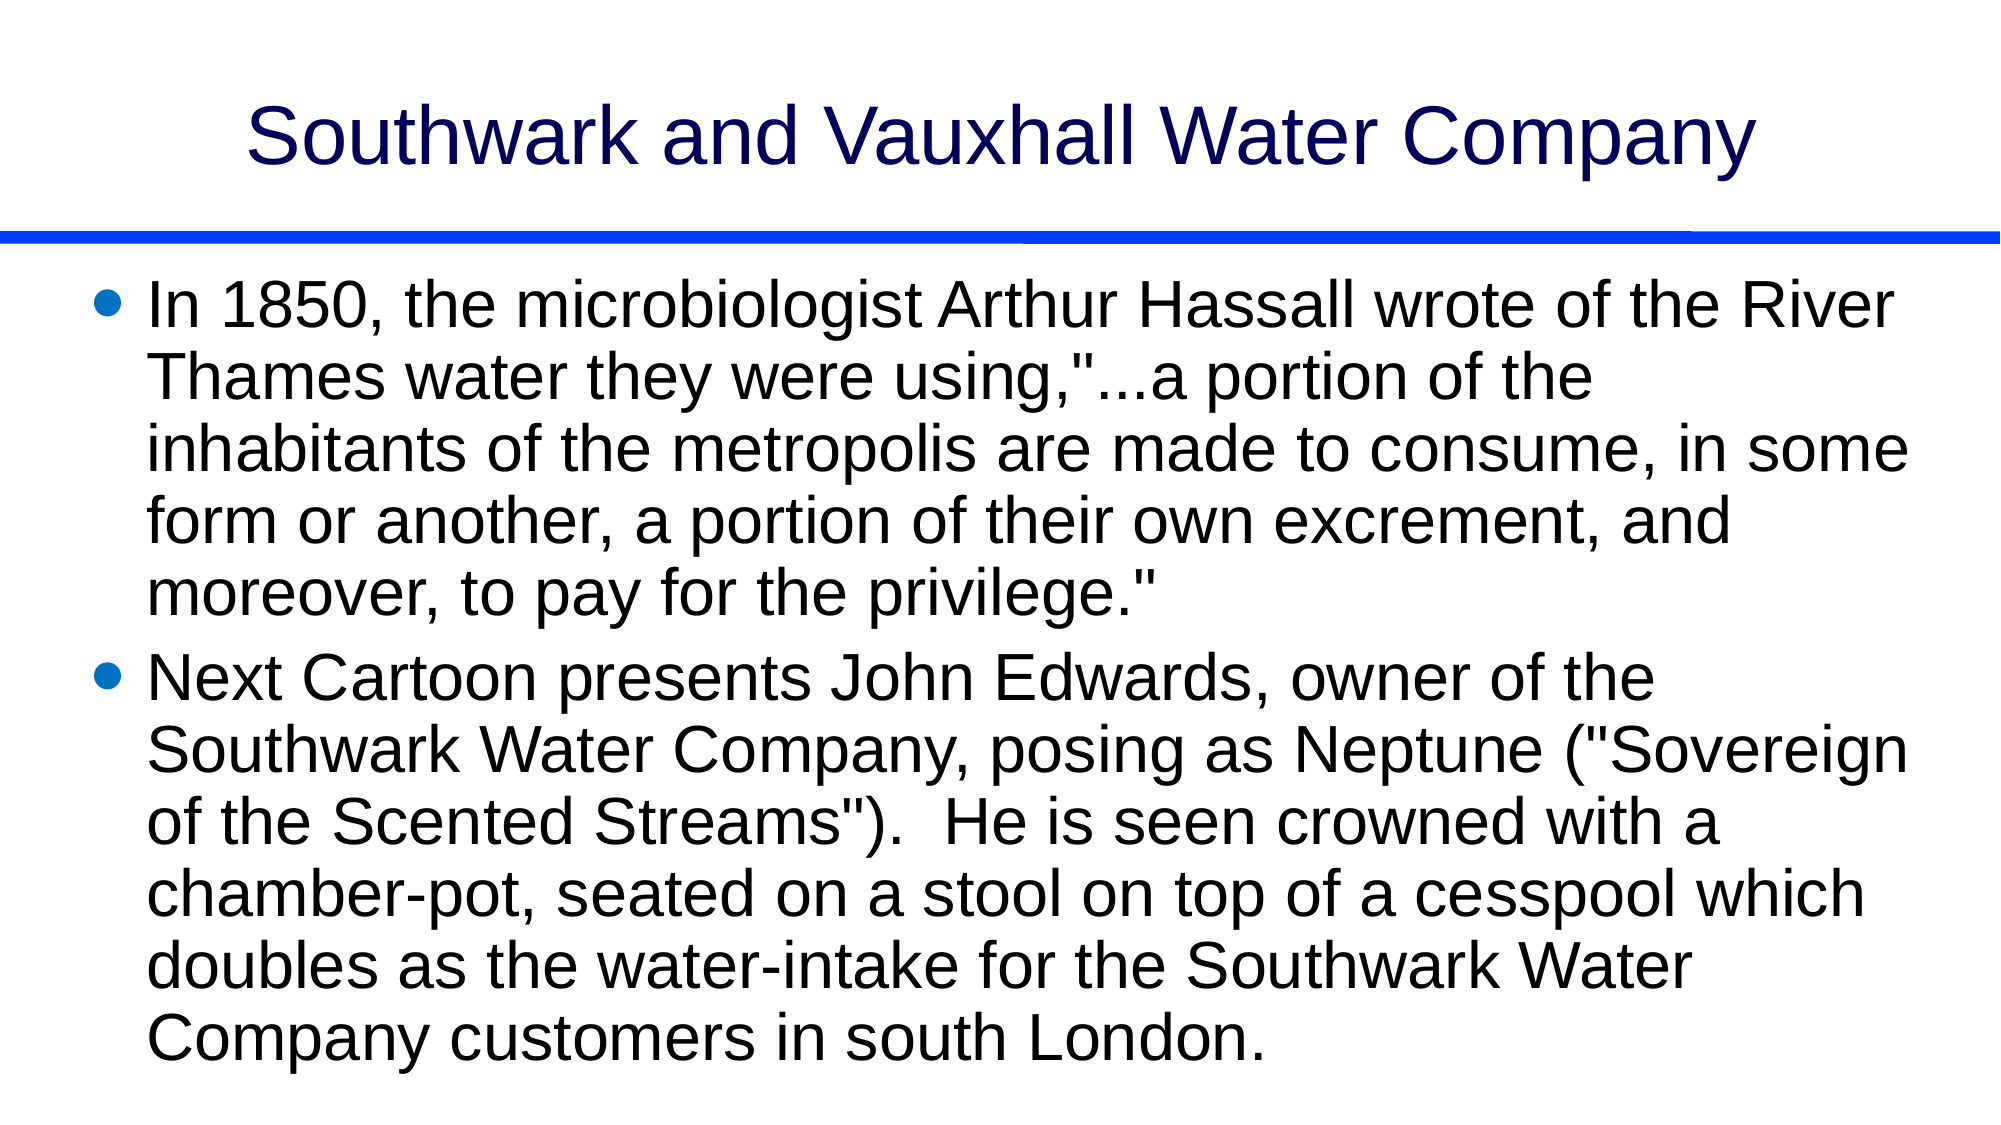

# Southwark and Vauxhall Water Company
In 1850, the microbiologist Arthur Hassall wrote of the River Thames water they were using,"...a portion of the inhabitants of the metropolis are made to consume, in some form or another, a portion of their own excrement, and moreover, to pay for the privilege."
Next Cartoon presents John Edwards, owner of the Southwark Water Company, posing as Neptune ("Sovereign of the Scented Streams").  He is seen crowned with a chamber-pot, seated on a stool on top of a cesspool which doubles as the water-intake for the Southwark Water Company customers in south London.